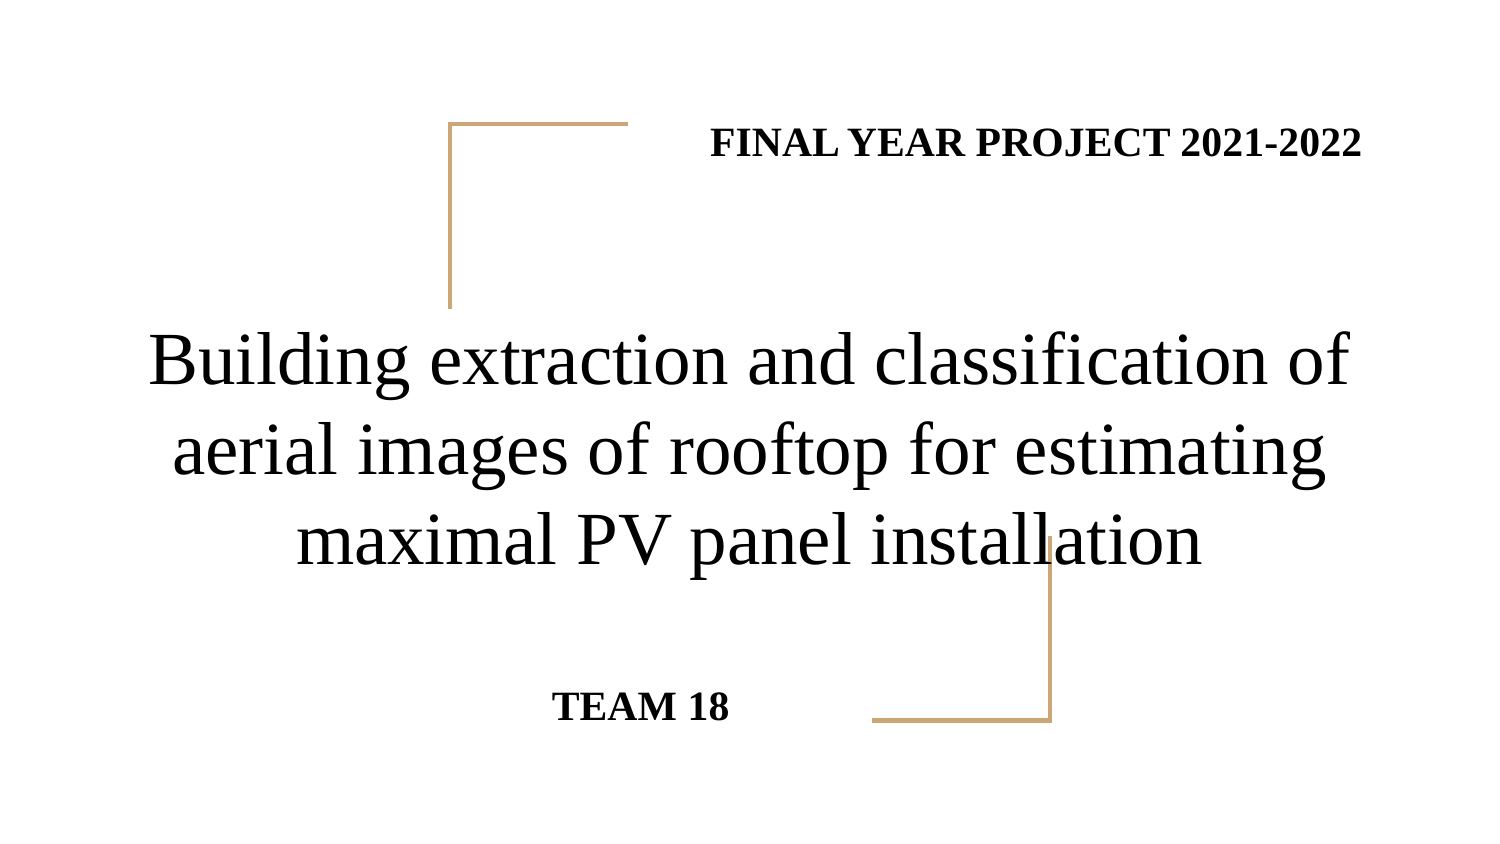

FINAL YEAR PROJECT 2021-2022
# Building extraction and classification of aerial images of rooftop for estimating maximal PV panel installation
TEAM 18